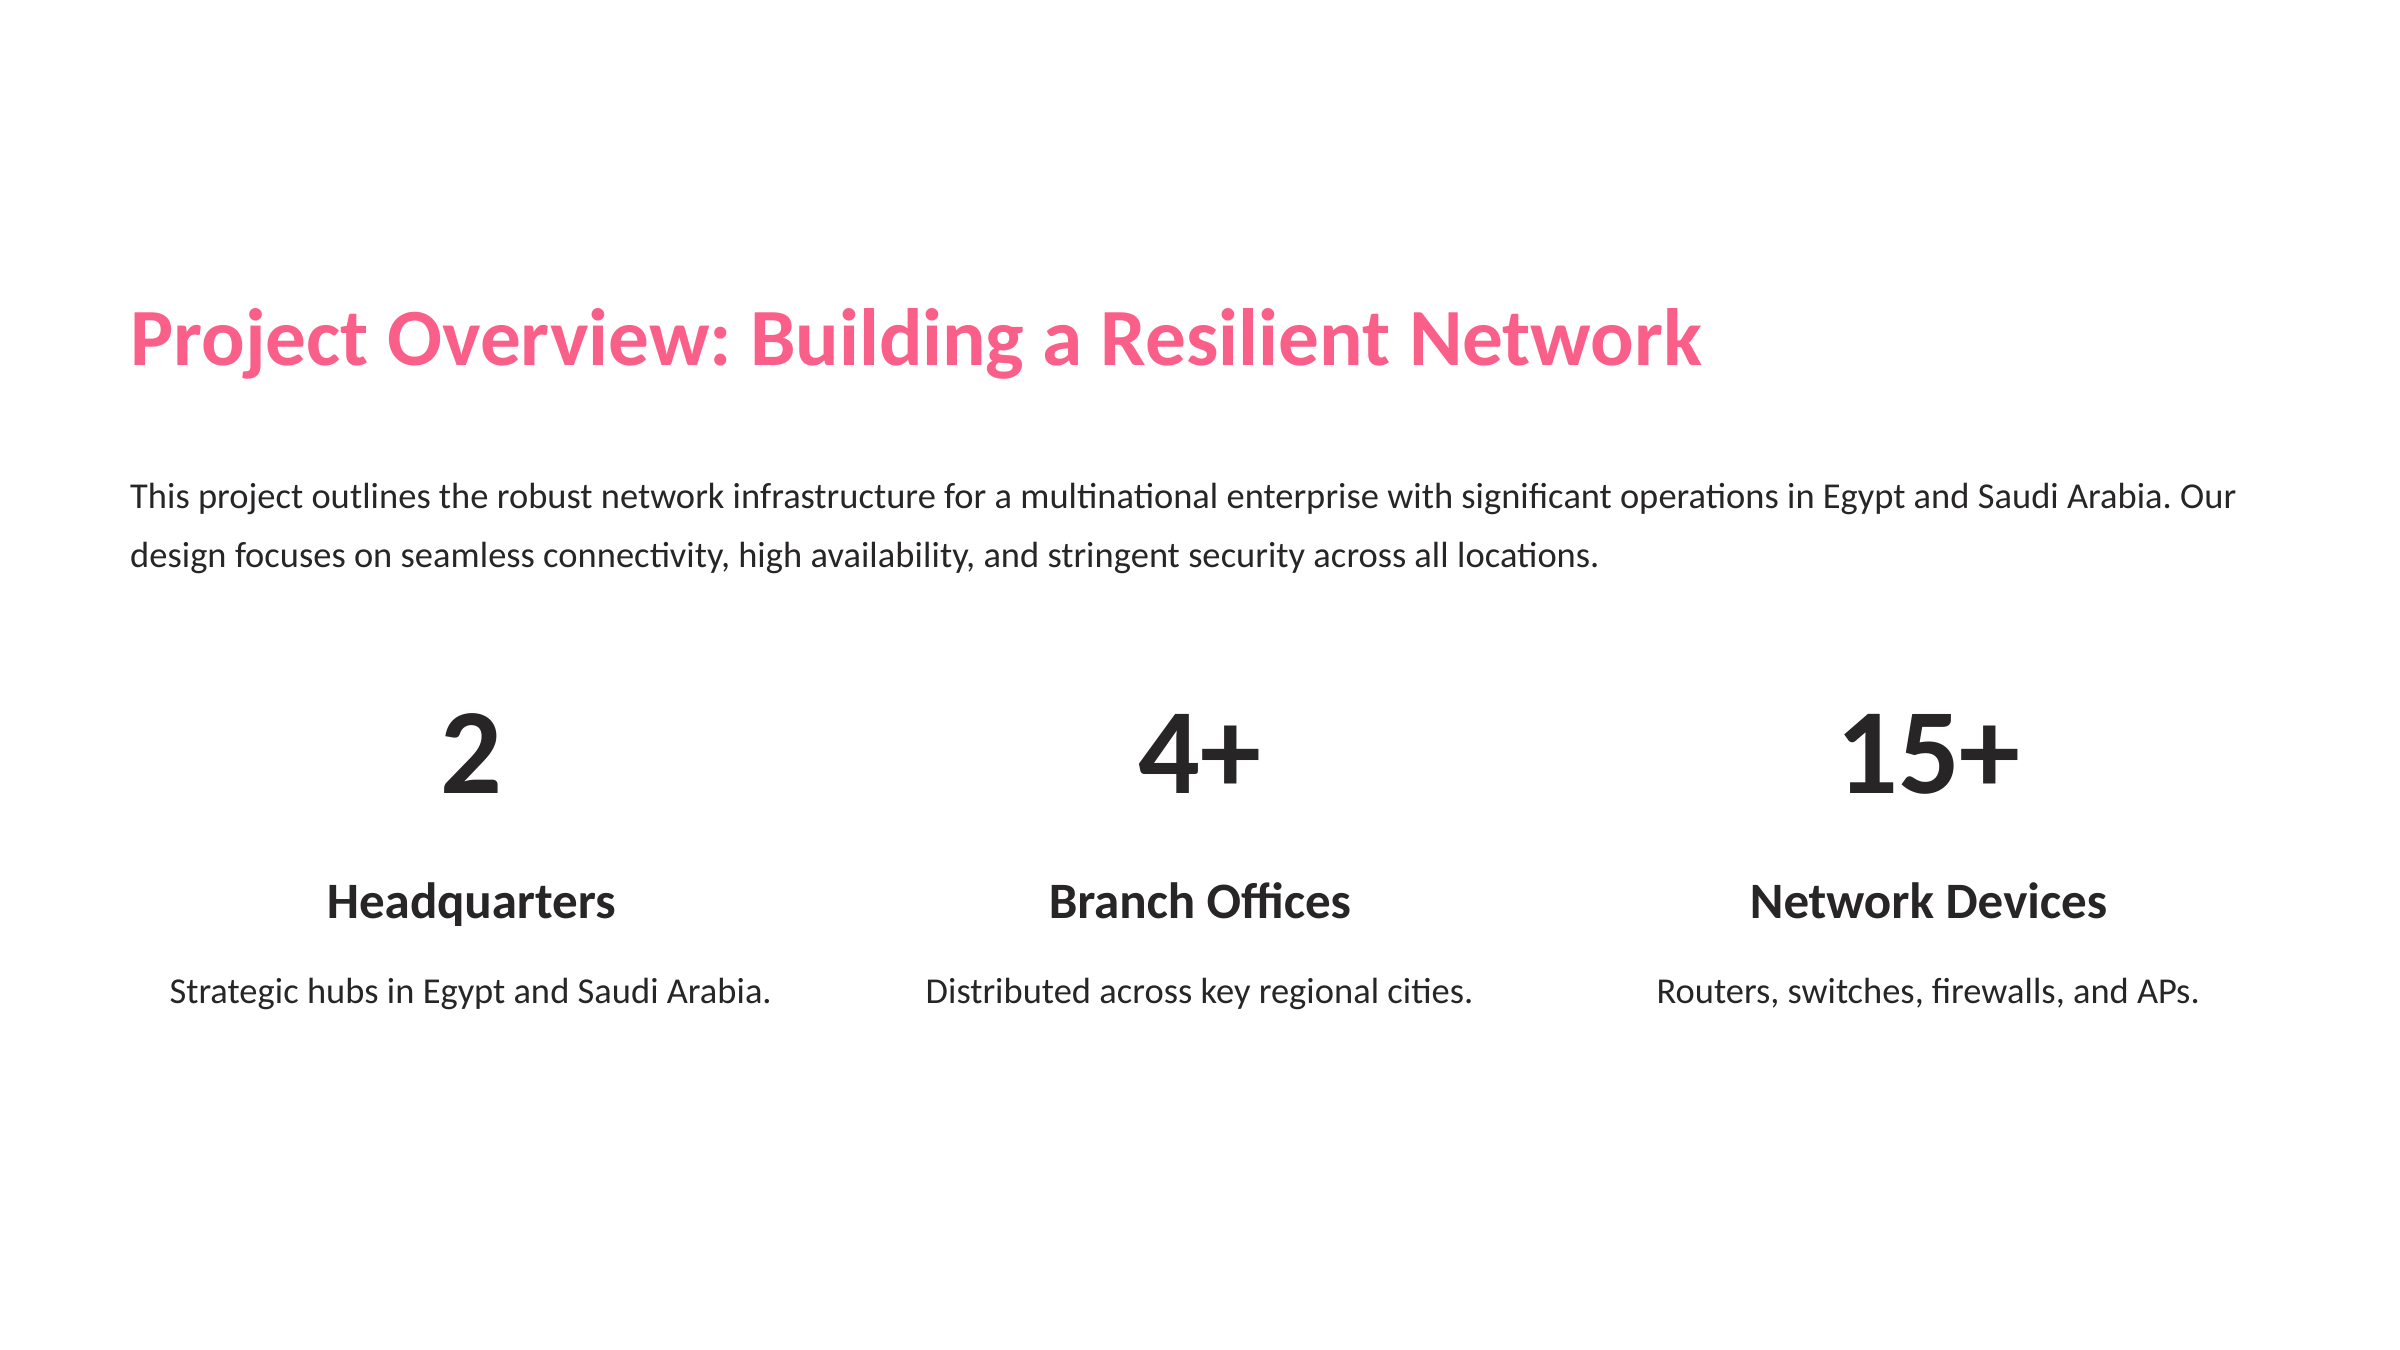

Project Overview: Building a Resilient Network
This project outlines the robust network infrastructure for a multinational enterprise with significant operations in Egypt and Saudi Arabia. Our design focuses on seamless connectivity, high availability, and stringent security across all locations.
2
4+
15+
Headquarters
Branch Offices
Network Devices
Strategic hubs in Egypt and Saudi Arabia.
Distributed across key regional cities.
Routers, switches, firewalls, and APs.